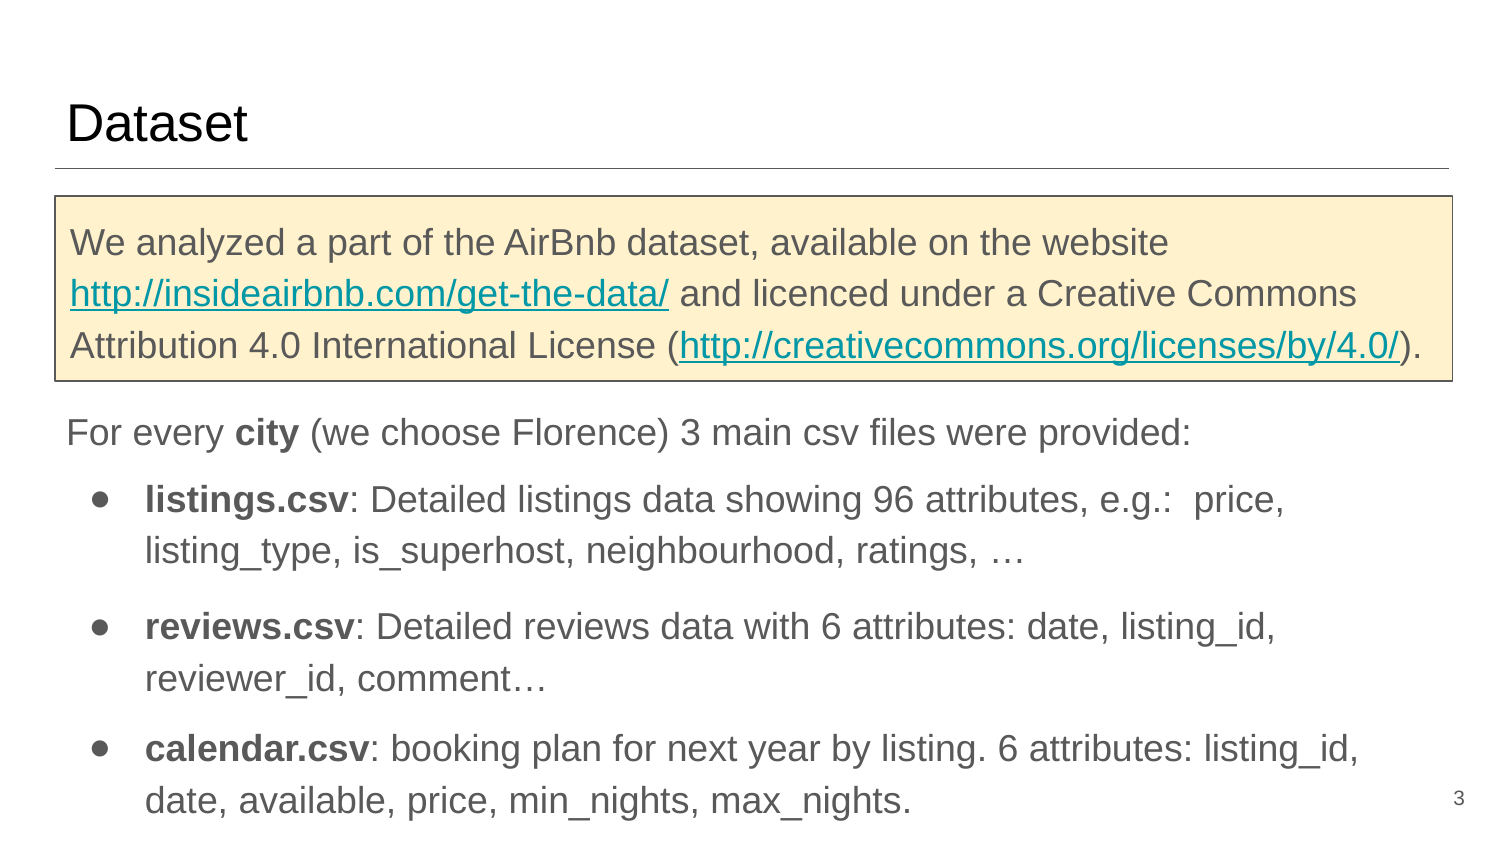

# Dataset
We analyzed a part of the AirBnb dataset, available on the website http://insideairbnb.com/get-the-data/ and licenced under a Creative Commons Attribution 4.0 International License (http://creativecommons.org/licenses/by/4.0/).
For every city (we choose Florence) 3 main csv files were provided:
listings.csv: Detailed listings data showing 96 attributes, e.g.:  price, listing_type, is_superhost, neighbourhood, ratings, …
reviews.csv: Detailed reviews data with 6 attributes: date, listing_id, reviewer_id, comment…
calendar.csv: booking plan for next year by listing. 6 attributes: listing_id, date, available, price, min_nights, max_nights.
3